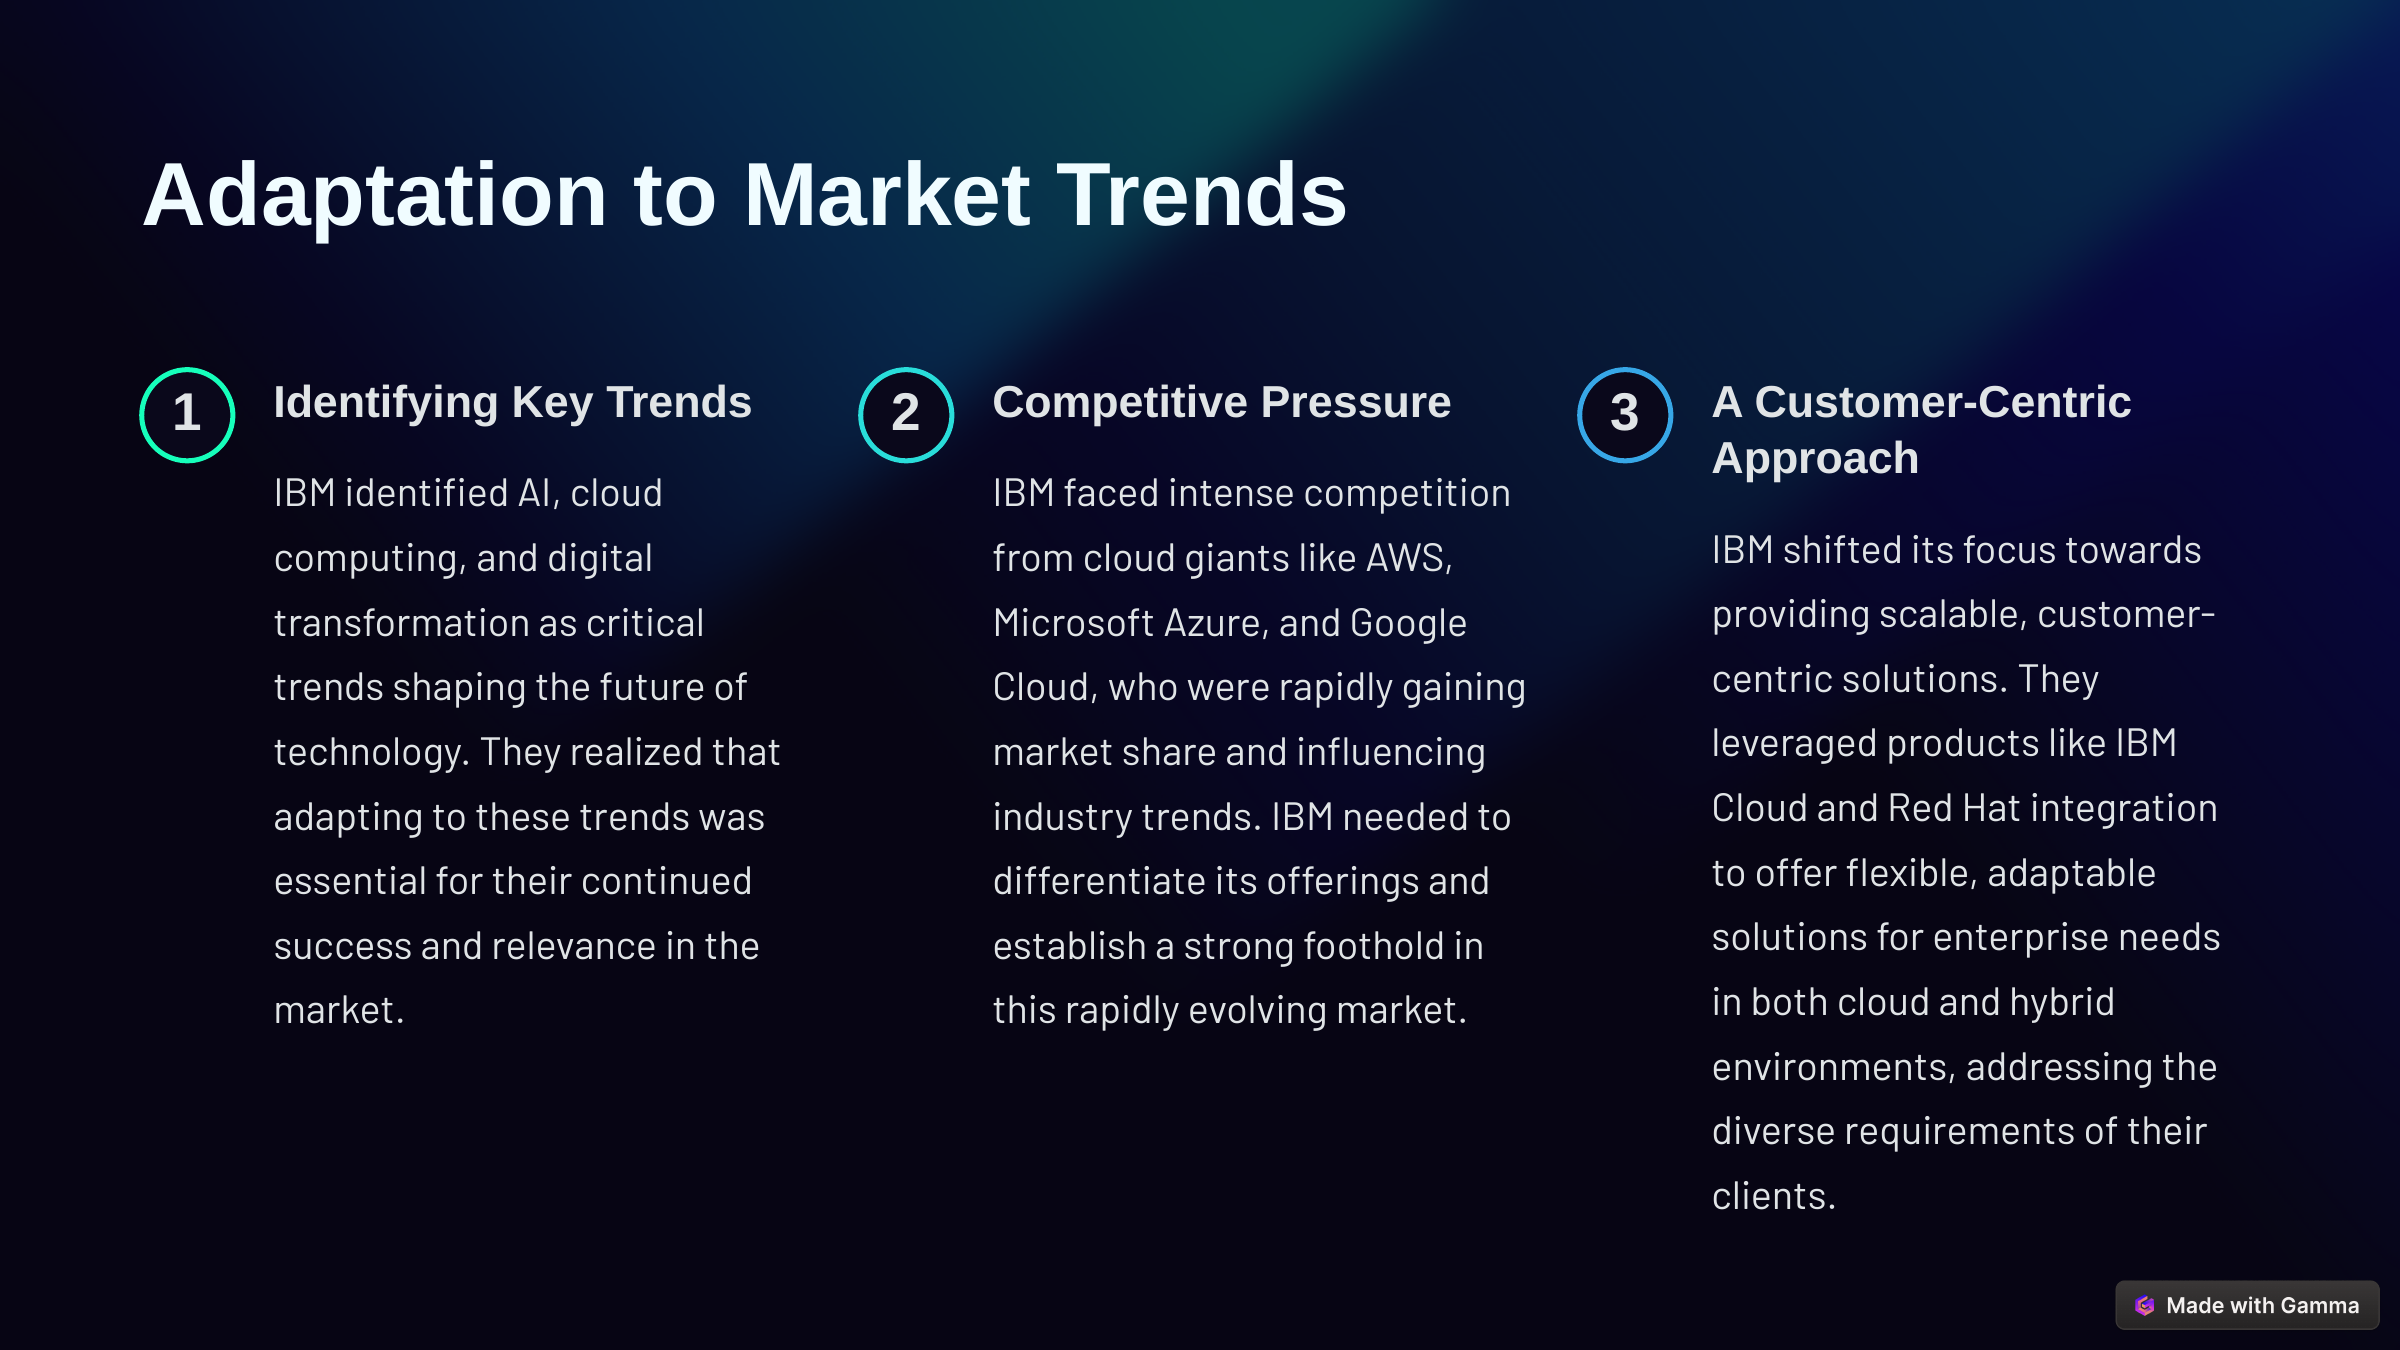

Adaptation to Market Trends

Identifying Key Trends

Competitive Pressure

A Customer-Centric Approach
1
2
3
IBM identified AI, cloud computing, and digital transformation as critical trends shaping the future of technology. They realized that adapting to these trends was essential for their continued success and relevance in the market.
IBM faced intense competition from cloud giants like AWS, Microsoft Azure, and Google Cloud, who were rapidly gaining market share and influencing industry trends. IBM needed to differentiate its offerings and establish a strong foothold in this rapidly evolving market.
IBM shifted its focus towards providing scalable, customer-centric solutions. They leveraged products like IBM Cloud and Red Hat integration to offer flexible, adaptable solutions for enterprise needs in both cloud and hybrid environments, addressing the diverse requirements of their clients.